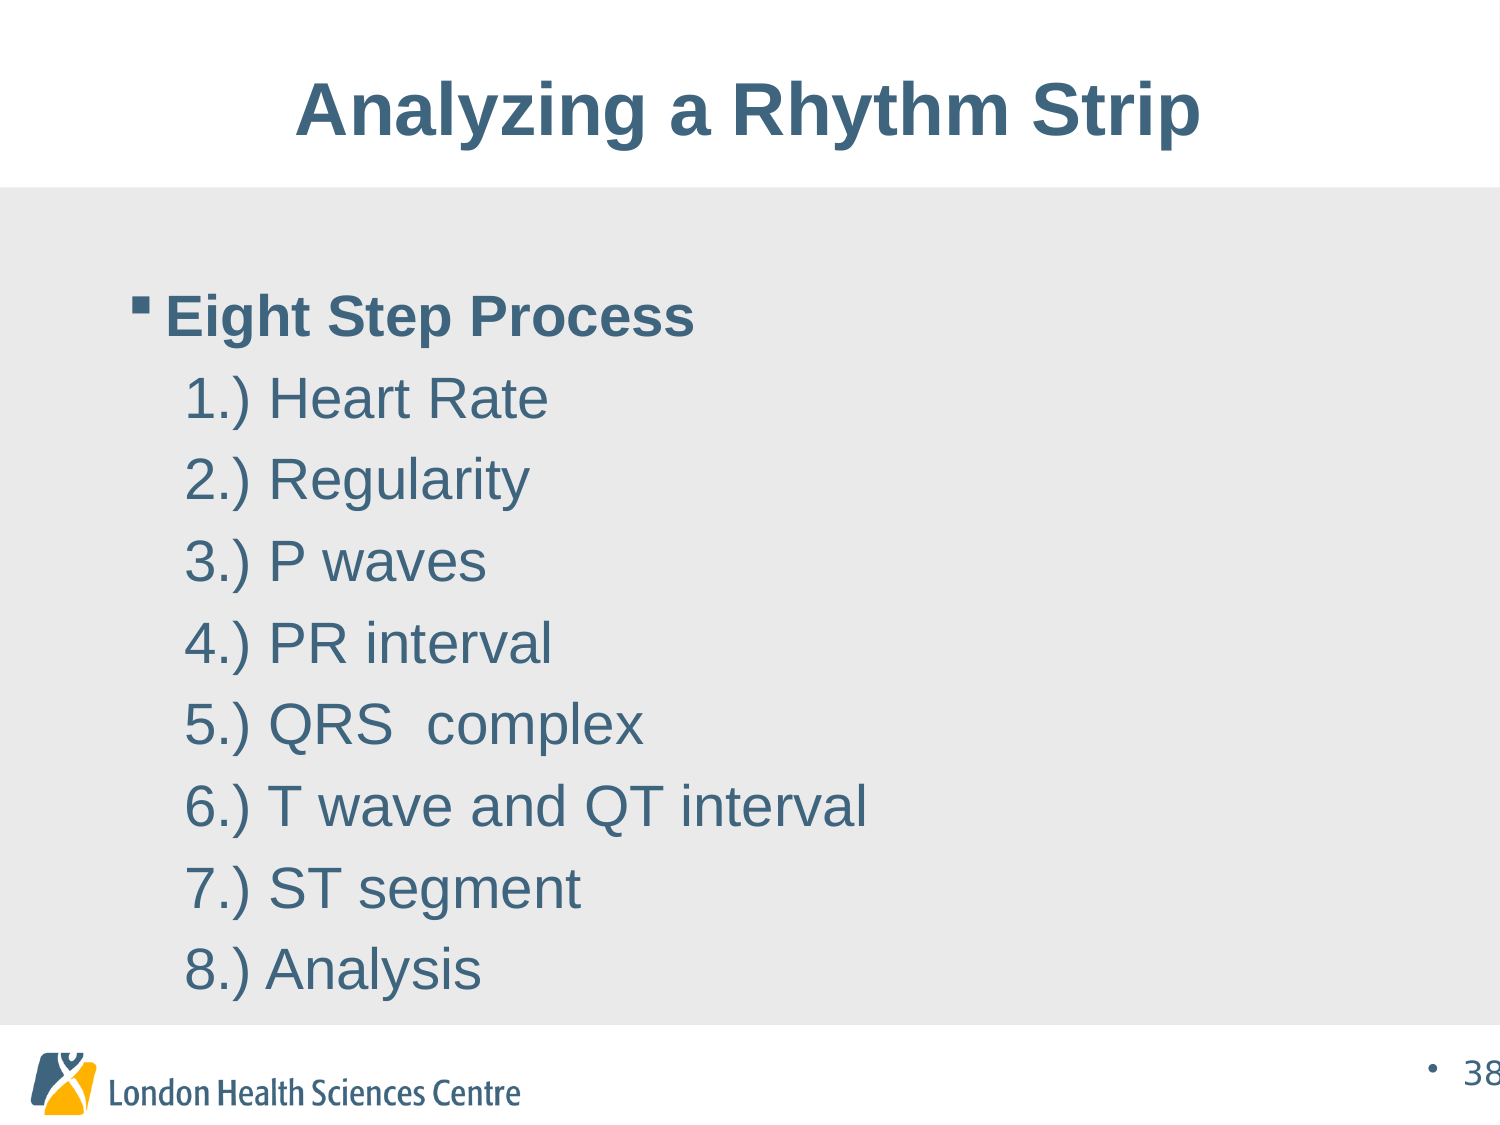

# Analyzing a Rhythm Strip
Eight Step Process
1.) Heart Rate
2.) Regularity
3.) P waves
4.) PR interval
5.) QRS  complex
6.) T wave and QT interval
7.) ST segment
8.) Analysis